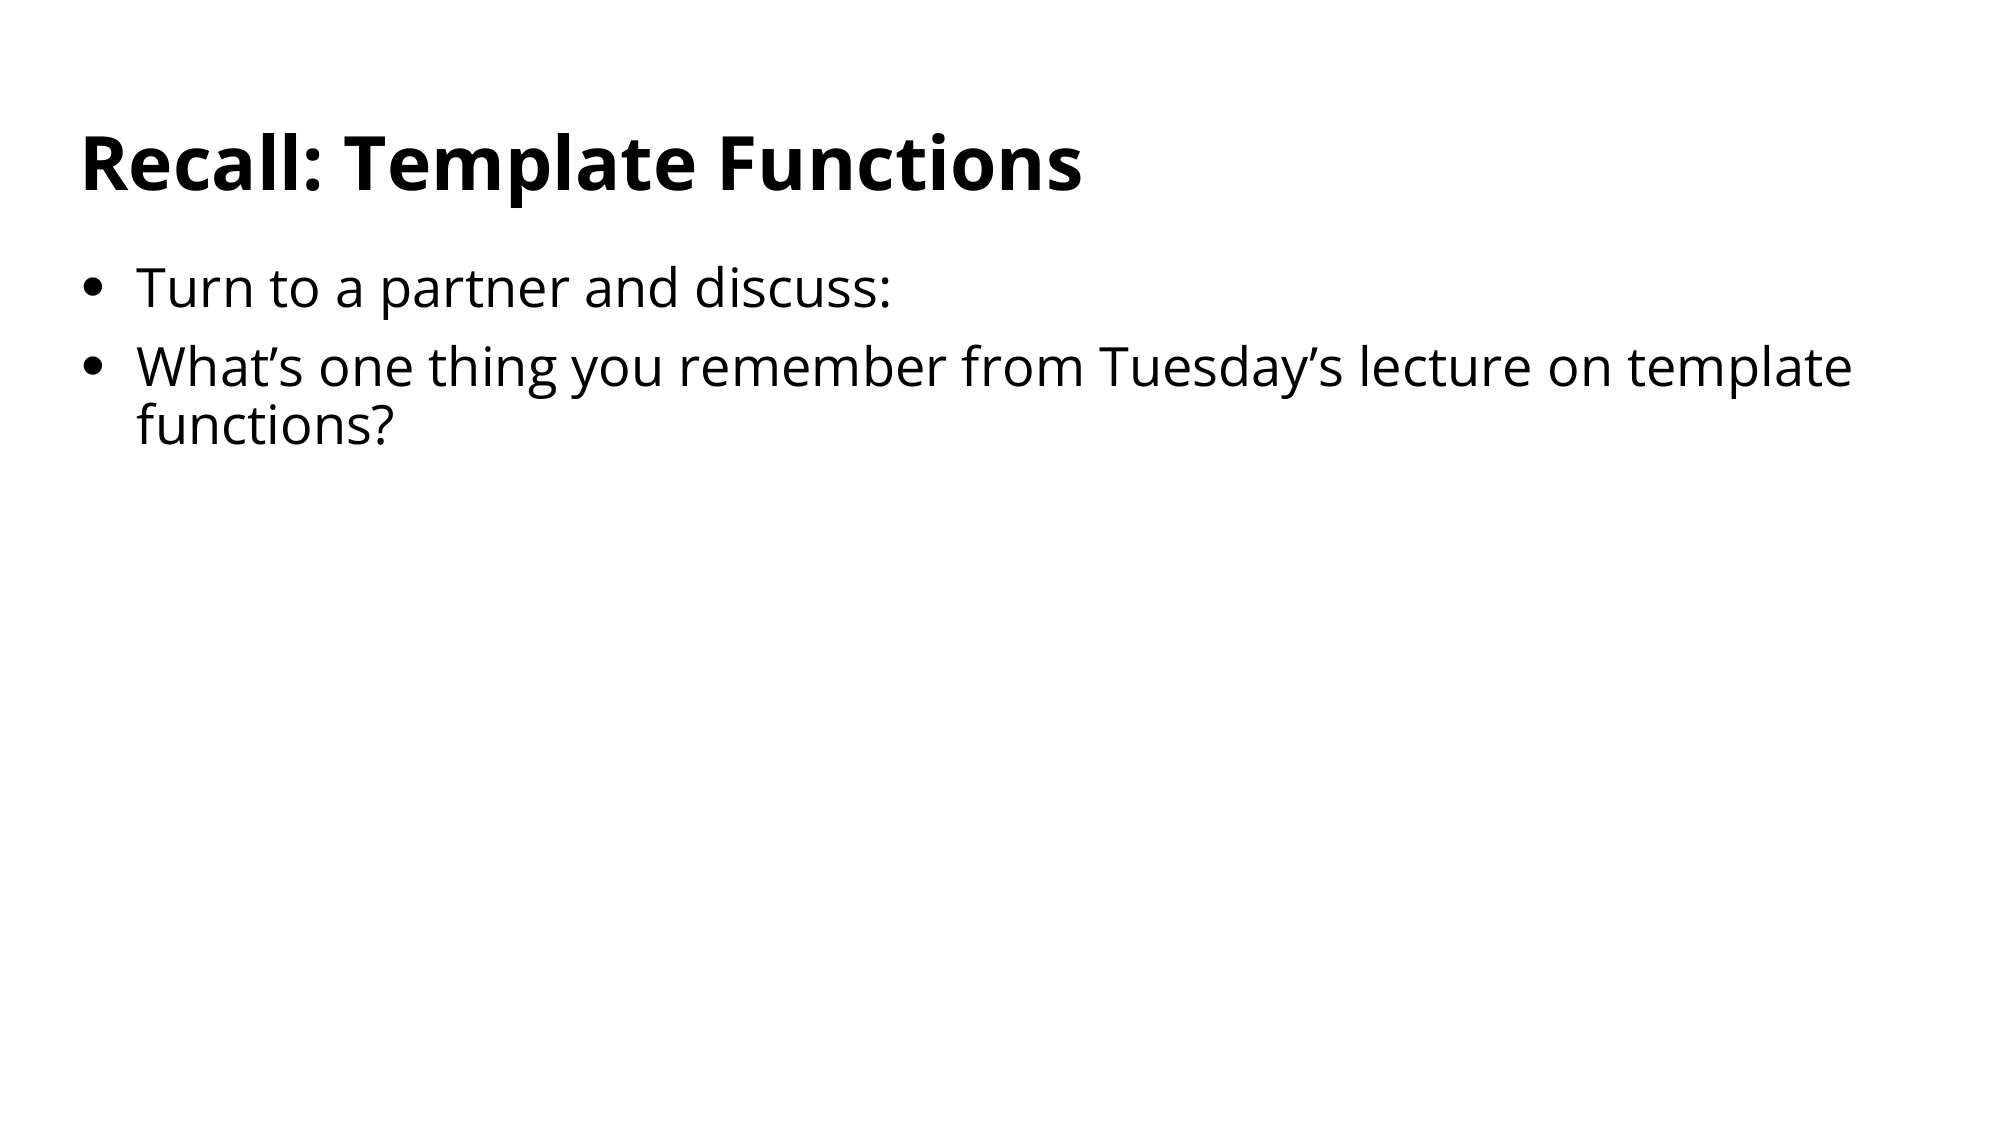

# Recall: Template Functions
Turn to a partner and discuss:
What’s one thing you remember from Tuesday’s lecture on template functions?